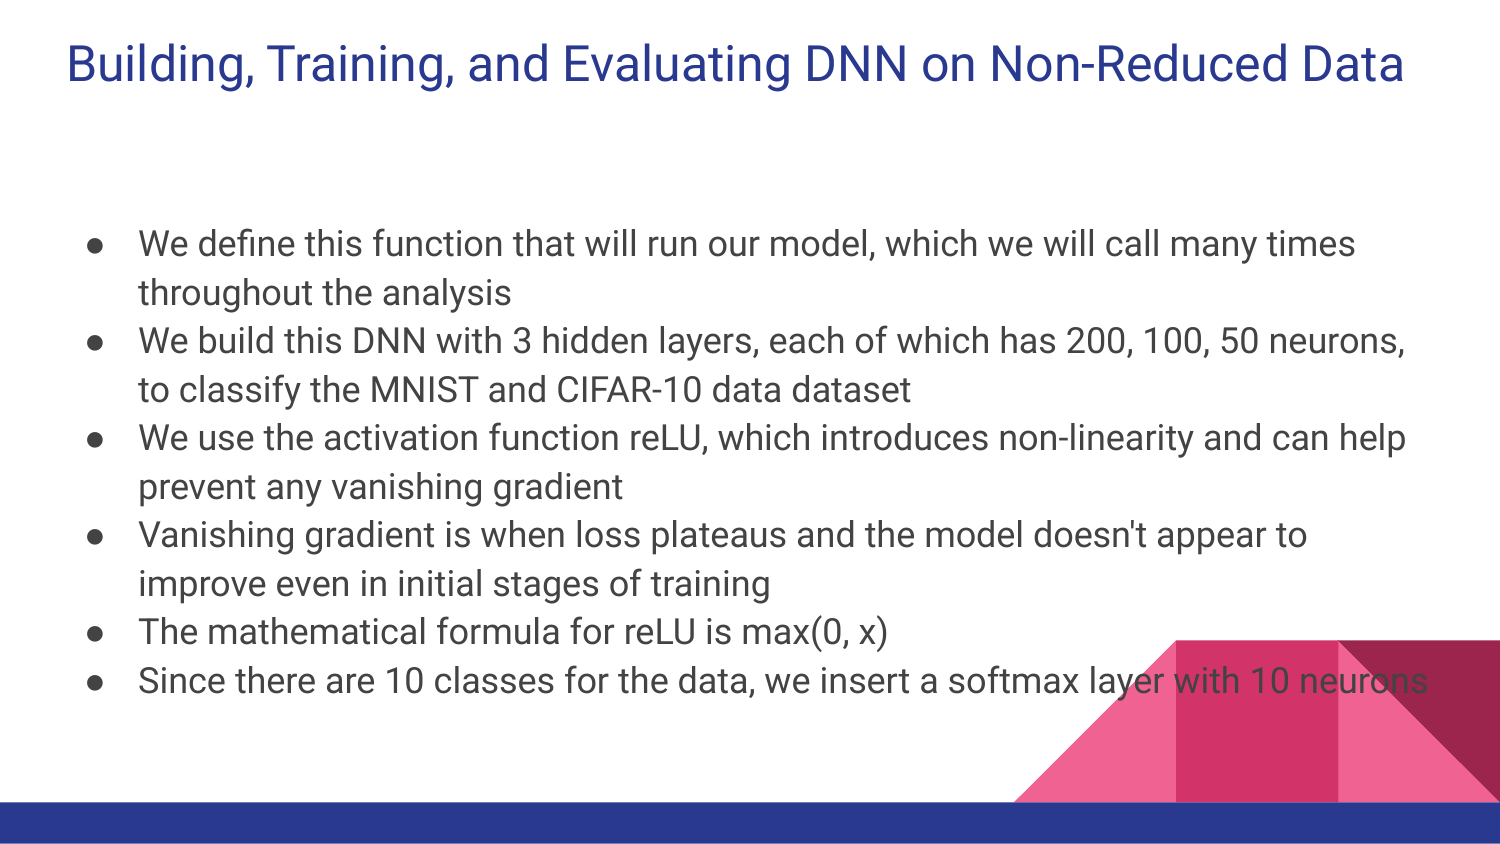

# Building, Training, and Evaluating DNN on Non-Reduced Data
We define this function that will run our model, which we will call many times throughout the analysis
We build this DNN with 3 hidden layers, each of which has 200, 100, 50 neurons, to classify the MNIST and CIFAR-10 data dataset
We use the activation function reLU, which introduces non-linearity and can help prevent any vanishing gradient
Vanishing gradient is when loss plateaus and the model doesn't appear to improve even in initial stages of training
The mathematical formula for reLU is max(0, x)
Since there are 10 classes for the data, we insert a softmax layer with 10 neurons